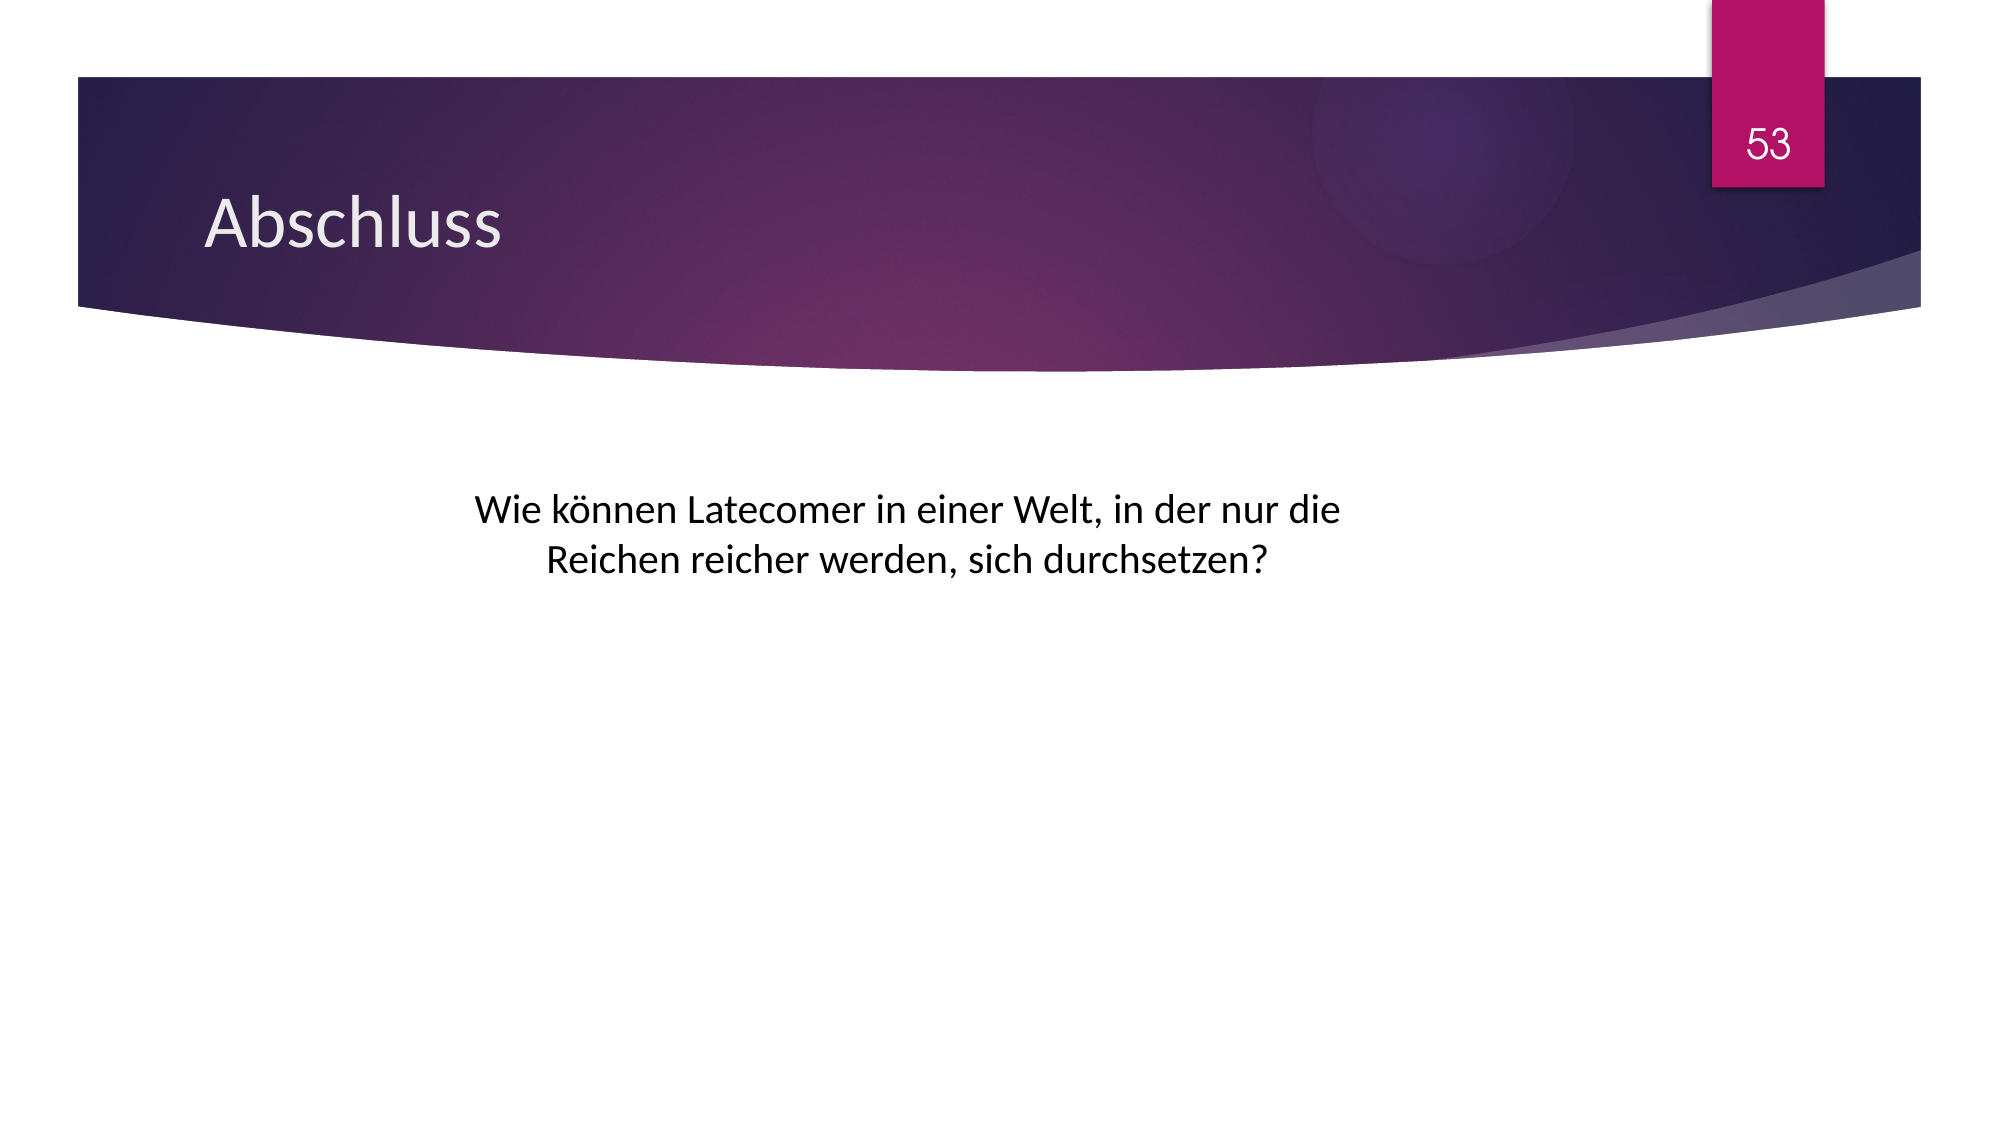

# Abschluss
Wie können Latecomer in einer Welt, in der nur die Reichen reicher werden, sich durchsetzen?